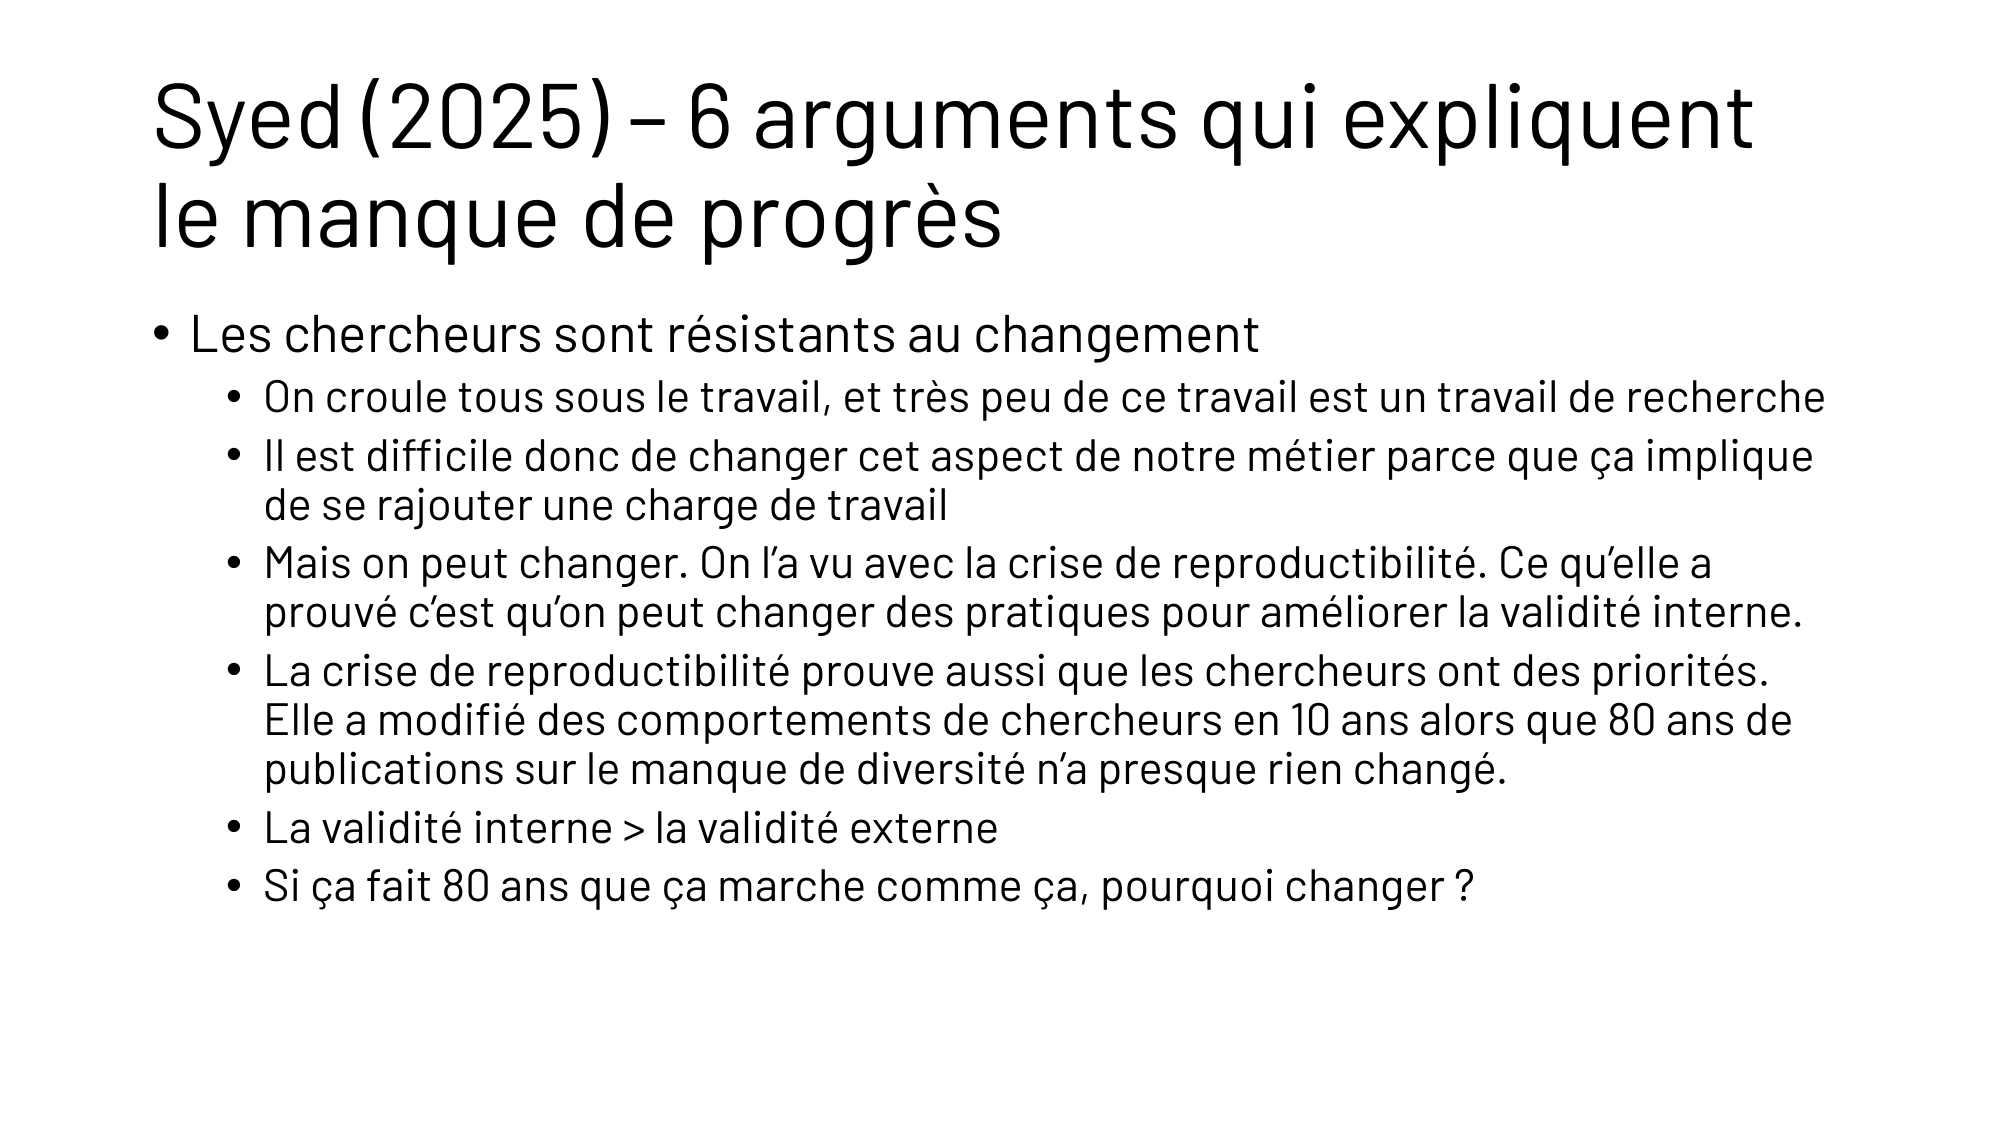

# Syed (2025) – 6 arguments qui expliquent le manque de progrès
Les chercheurs sont résistants au changement
On croule tous sous le travail, et très peu de ce travail est un travail de recherche
Il est difficile donc de changer cet aspect de notre métier parce que ça implique de se rajouter une charge de travail
Mais on peut changer. On l’a vu avec la crise de reproductibilité. Ce qu’elle a prouvé c’est qu’on peut changer des pratiques pour améliorer la validité interne.
La crise de reproductibilité prouve aussi que les chercheurs ont des priorités. Elle a modifié des comportements de chercheurs en 10 ans alors que 80 ans de publications sur le manque de diversité n’a presque rien changé.
La validité interne > la validité externe
Si ça fait 80 ans que ça marche comme ça, pourquoi changer ?